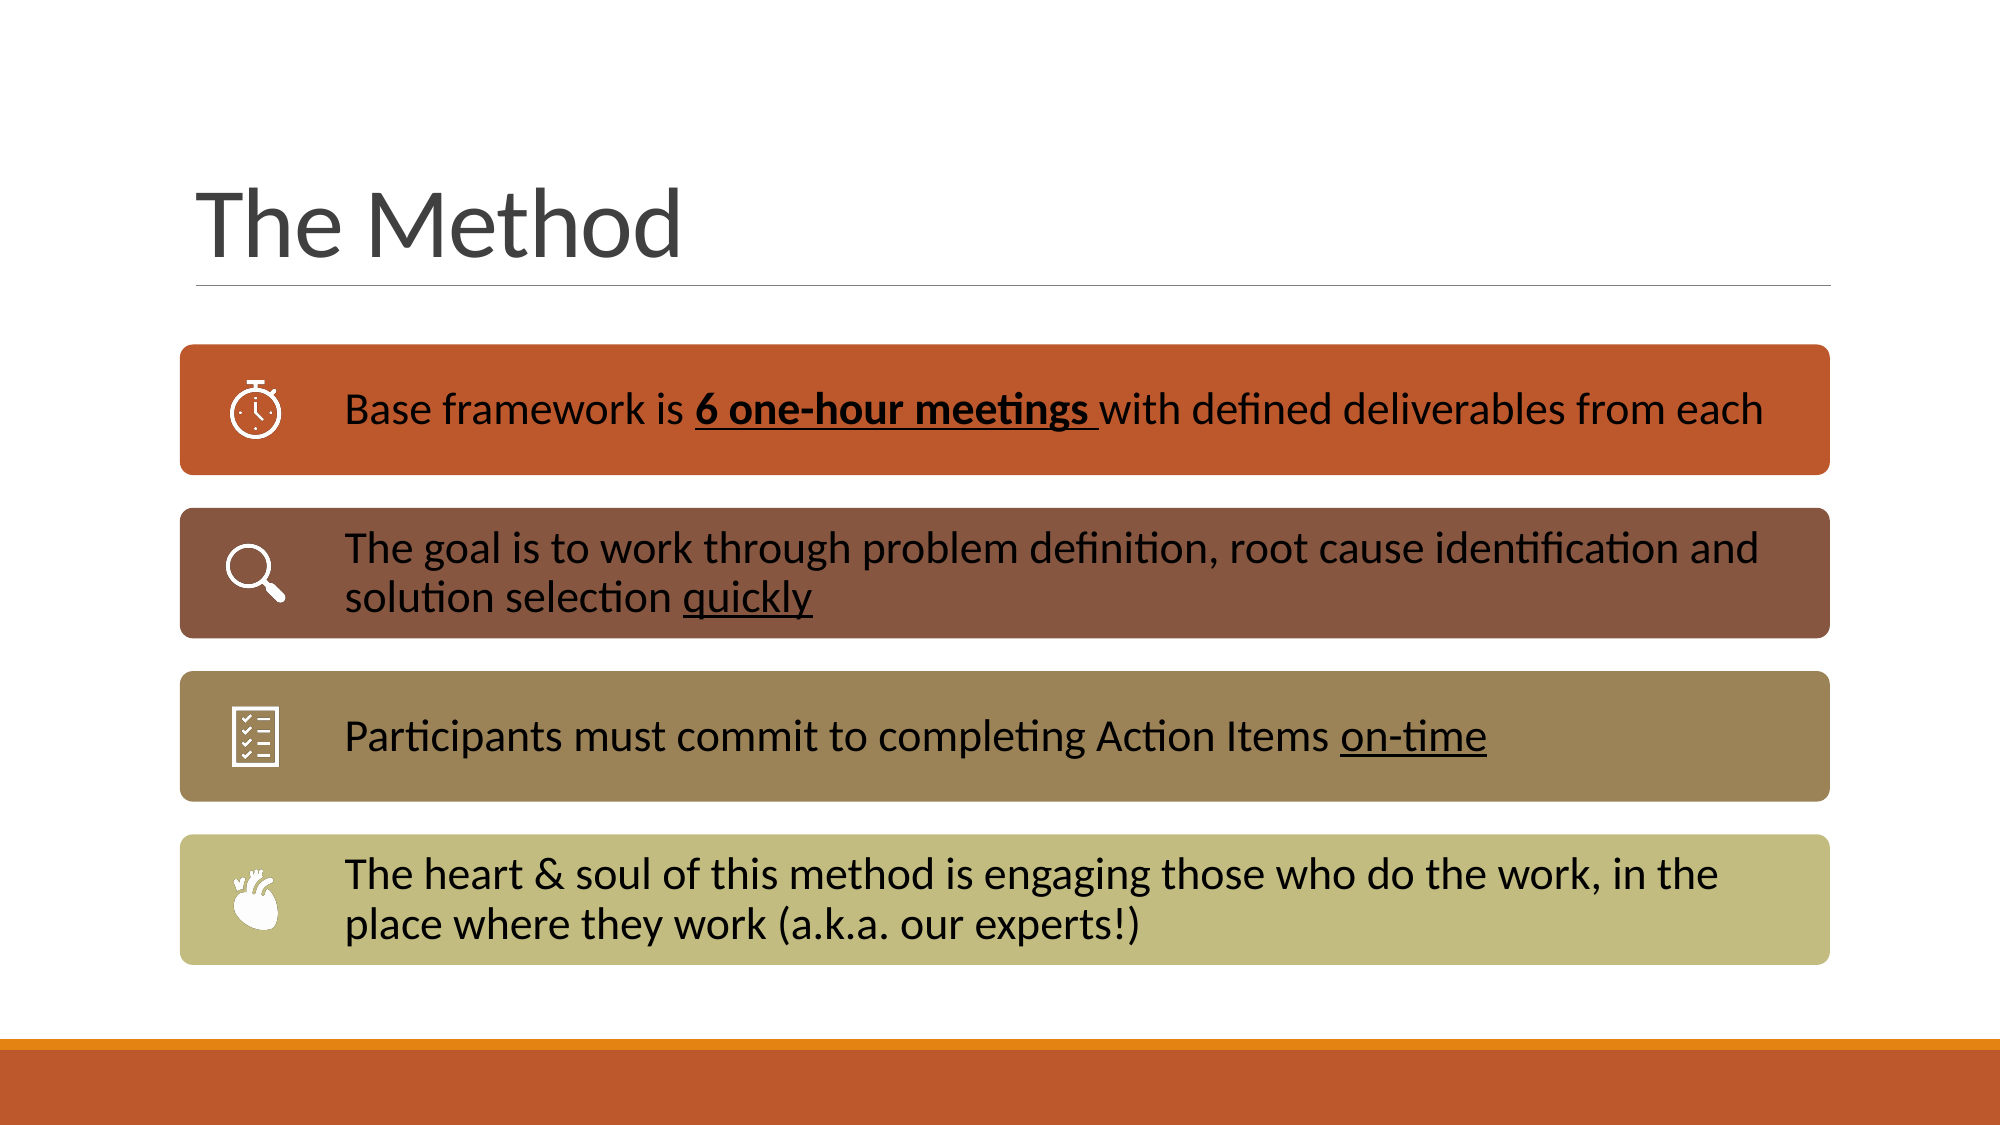

# The Method
Base framework is 6 one-hour meetings with defined deliverables from each
The goal is to work through problem definition, root cause identification and solution selection quickly
Participants must commit to completing Action Items on-time
The heart & soul of this method is engaging those who do the work, in the place where they work (a.k.a. our experts!)